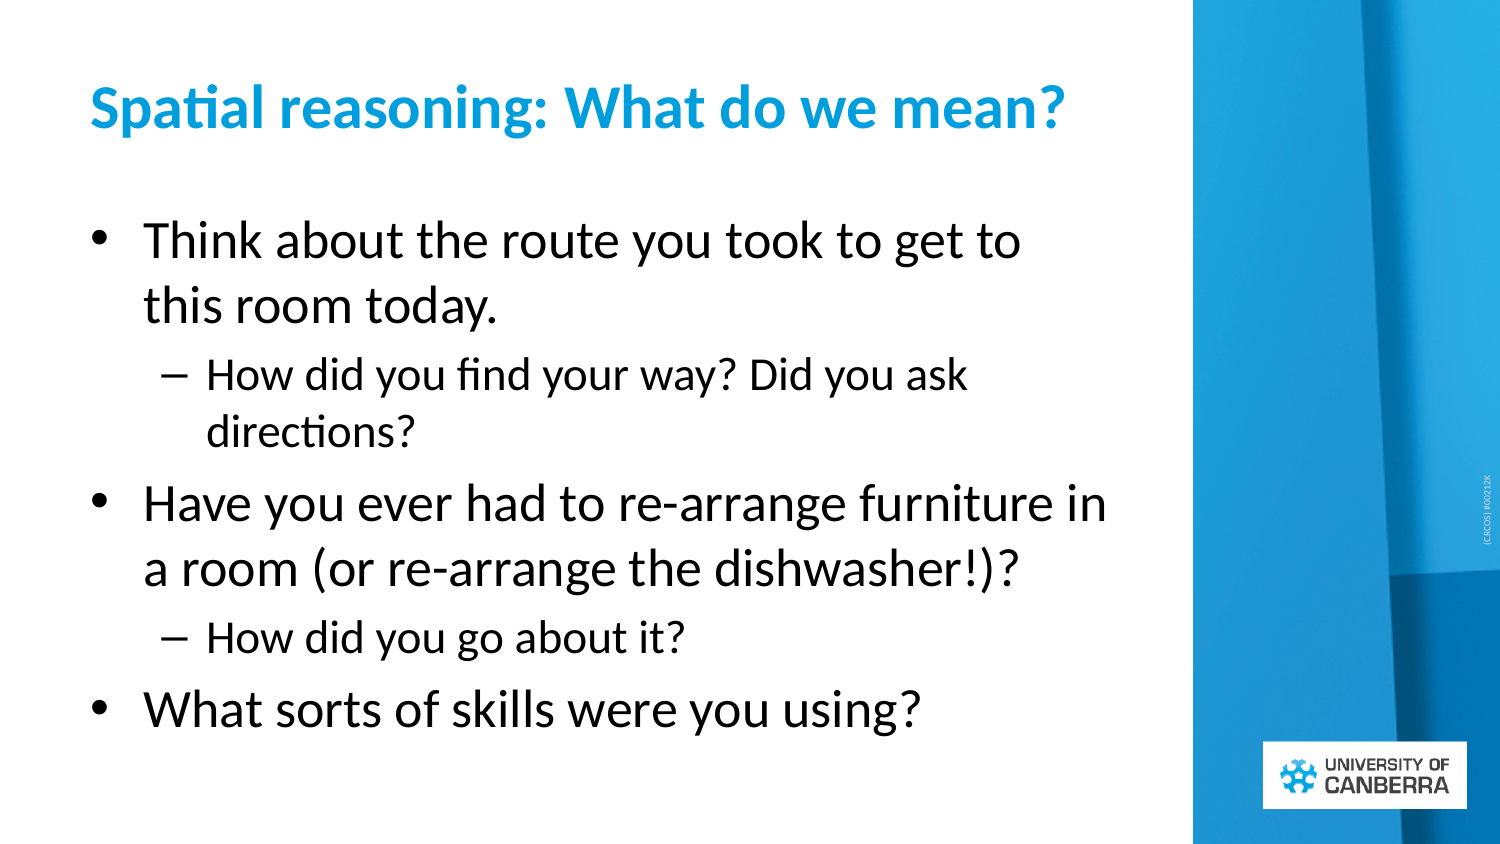

# Spatial reasoning: What do we mean?
Think about the route you took to get to this room today.
How did you find your way? Did you ask directions?
Have you ever had to re-arrange furniture in a room (or re-arrange the dishwasher!)?
How did you go about it?
What sorts of skills were you using?